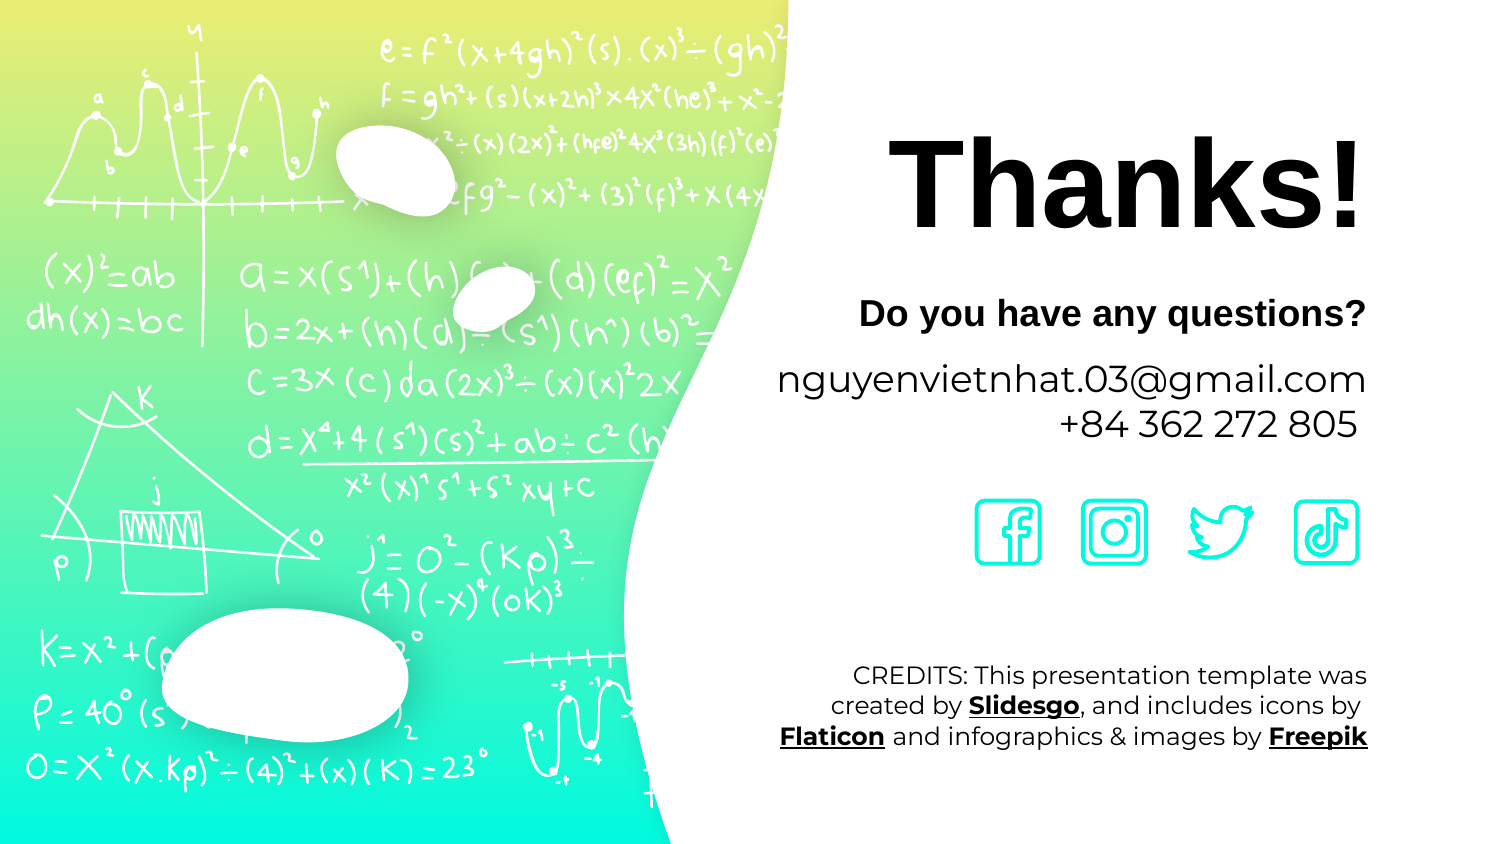

# Thanks!

Do you have any questions?
nguyenvietnhat.03@gmail.com
+84 362 272 805